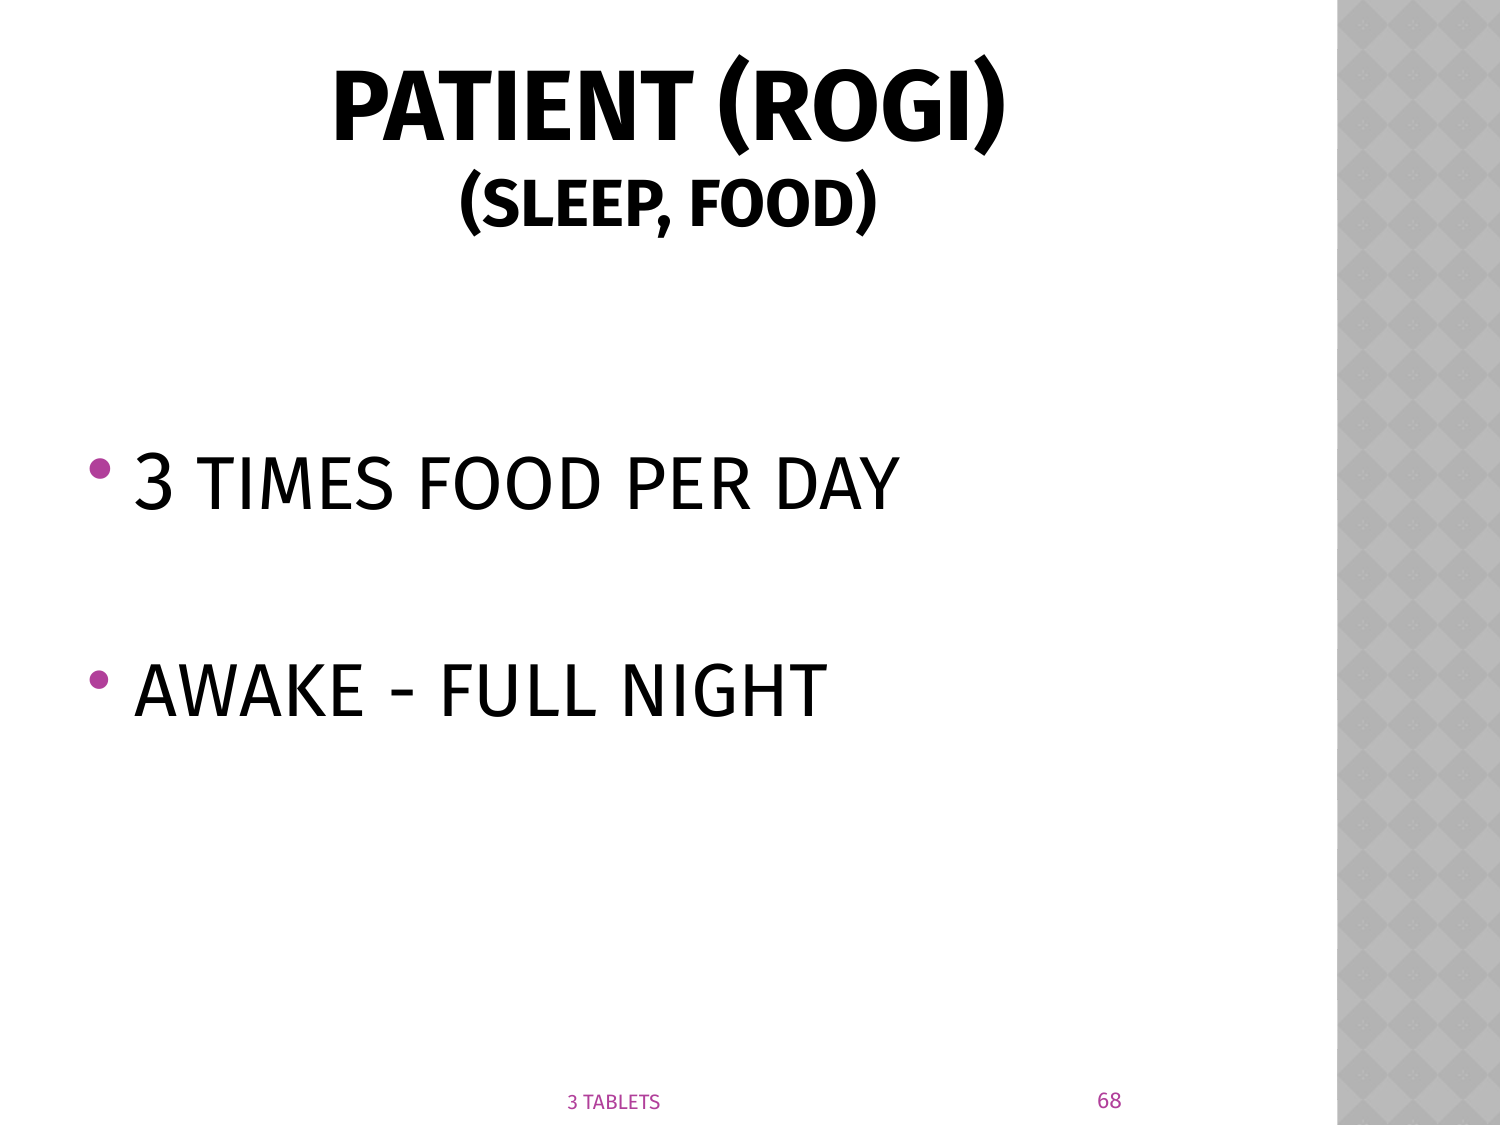

# PATIENT (ROGI) (SLEEP, FOOD)

3 TIMES FOOD PER DAY

AWAKE - FULL NIGHT
68
3 TABLETS